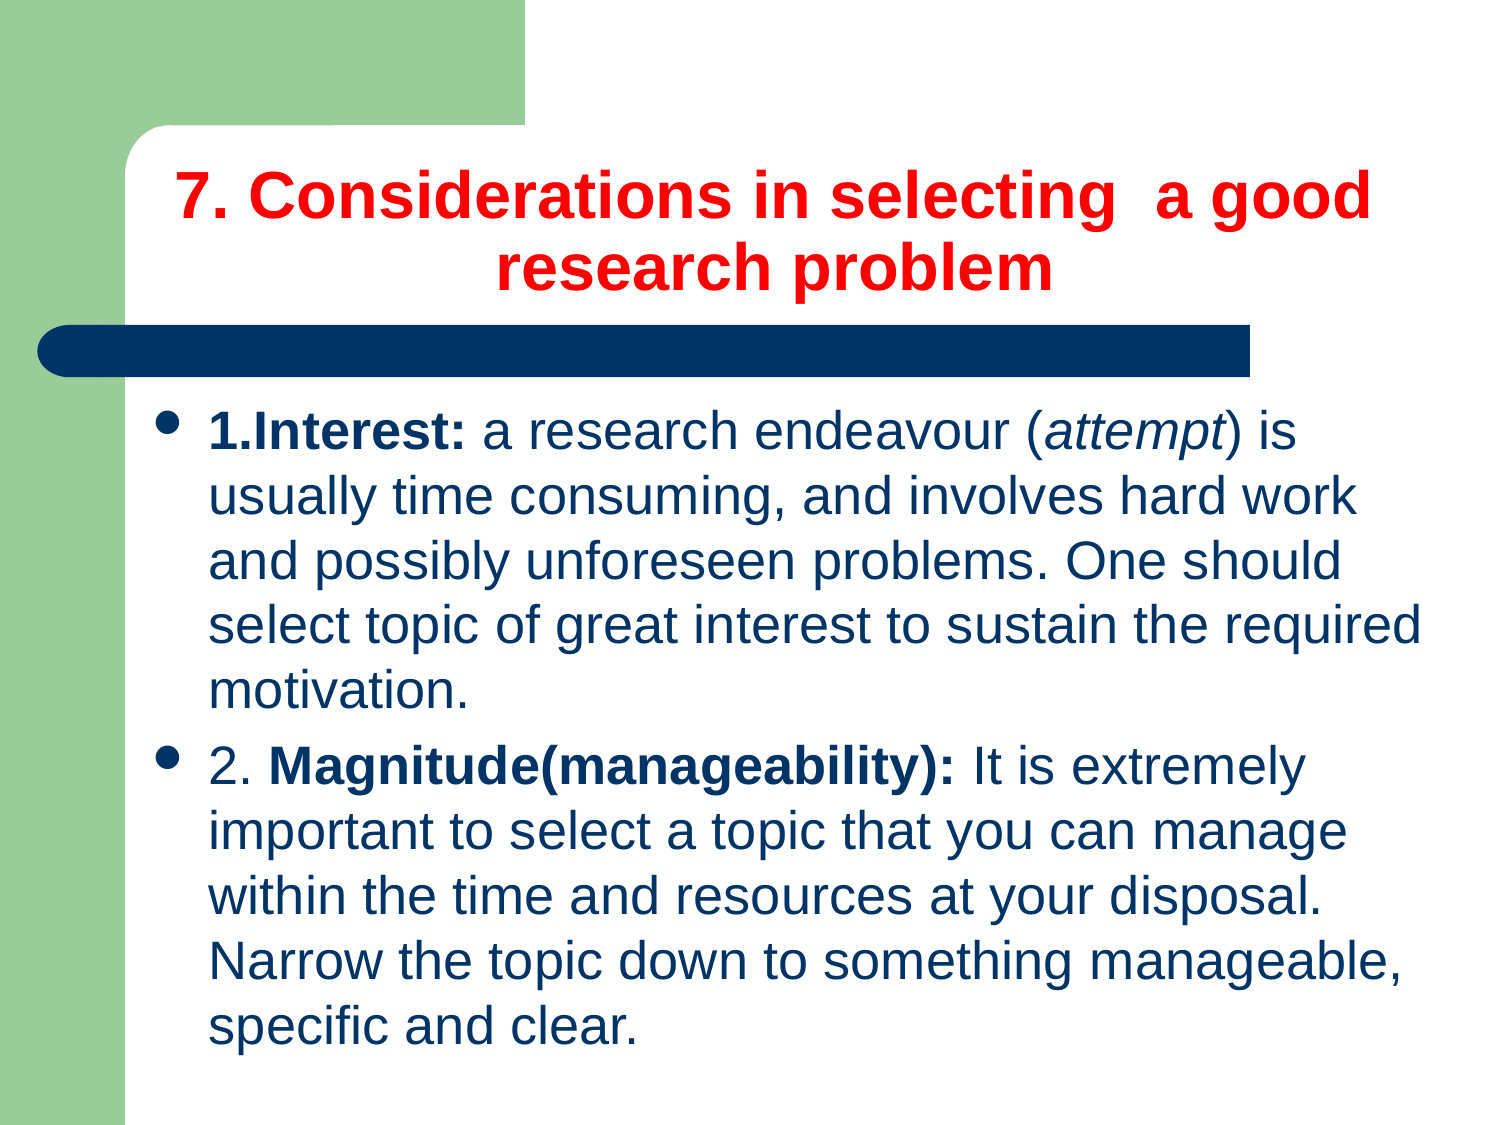

# 7. Considerations in selecting  a good research problem
1.Interest: a research endeavour (attempt) is usually time consuming, and involves hard work and possibly unforeseen problems. One should select topic of great interest to sustain the required motivation.
2. Magnitude(manageability): It is extremely important to select a topic that you can manage within the time and resources at your disposal. Narrow the topic down to something manageable, specific and clear.